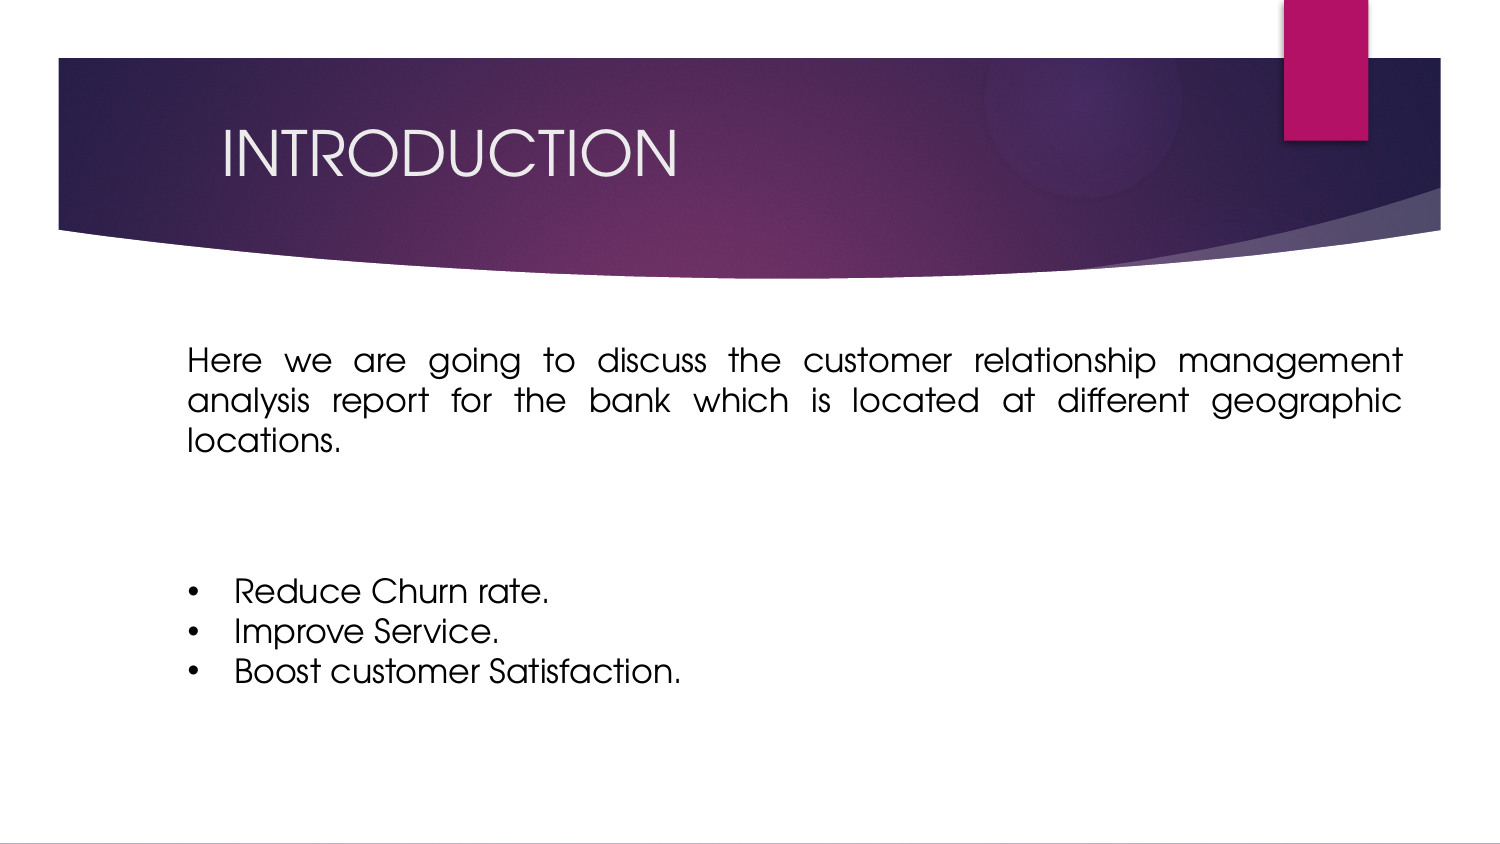

# INTRODUCTION
Here we are going to discuss the customer relationship management analysis report for the bank which is located at different geographic locations.

Reduce Churn rate.
Improve Service.
Boost customer Satisfaction.